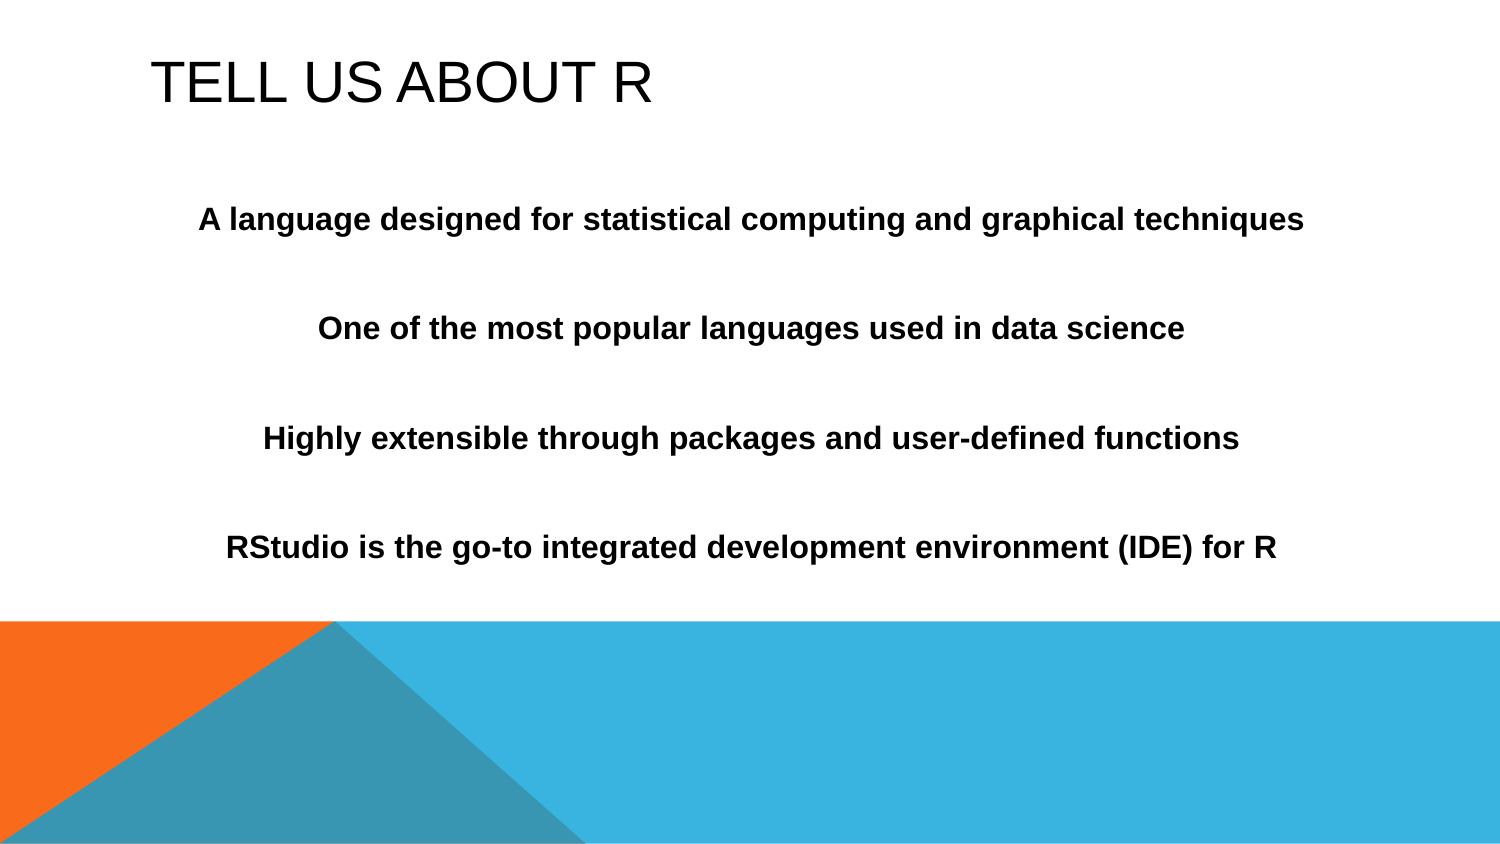

# Tell us about R

A language designed for statistical computing and graphical techniques

One of the most popular languages used in data science

Highly extensible through packages and user-defined functions

RStudio is the go-to integrated development environment (IDE) for R